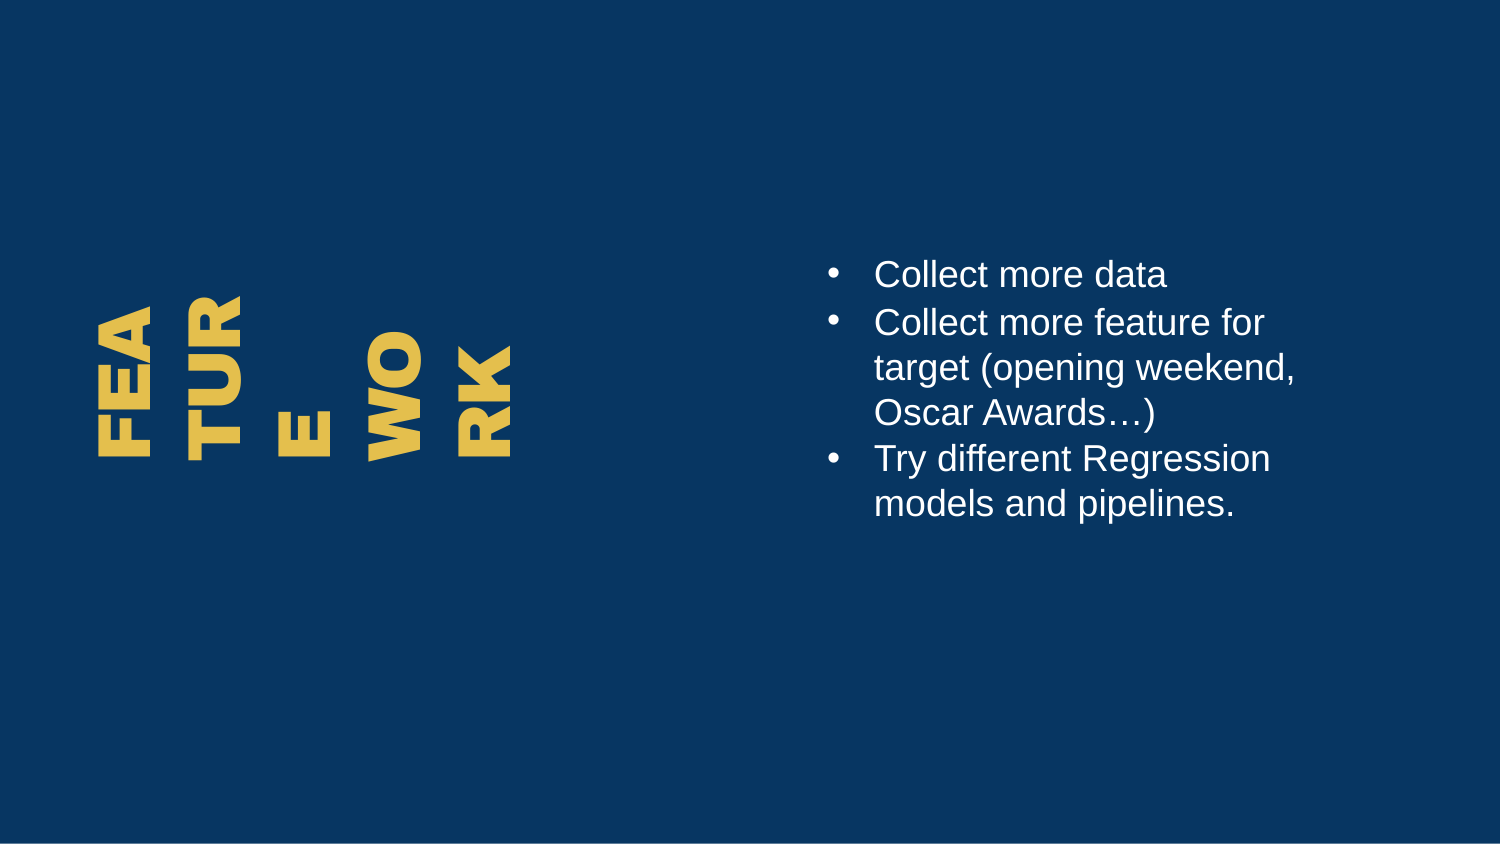

# FEATURE WORK
Collect more data
Collect more feature for target (opening weekend, Oscar Awards…)
Try different Regression models and pipelines.